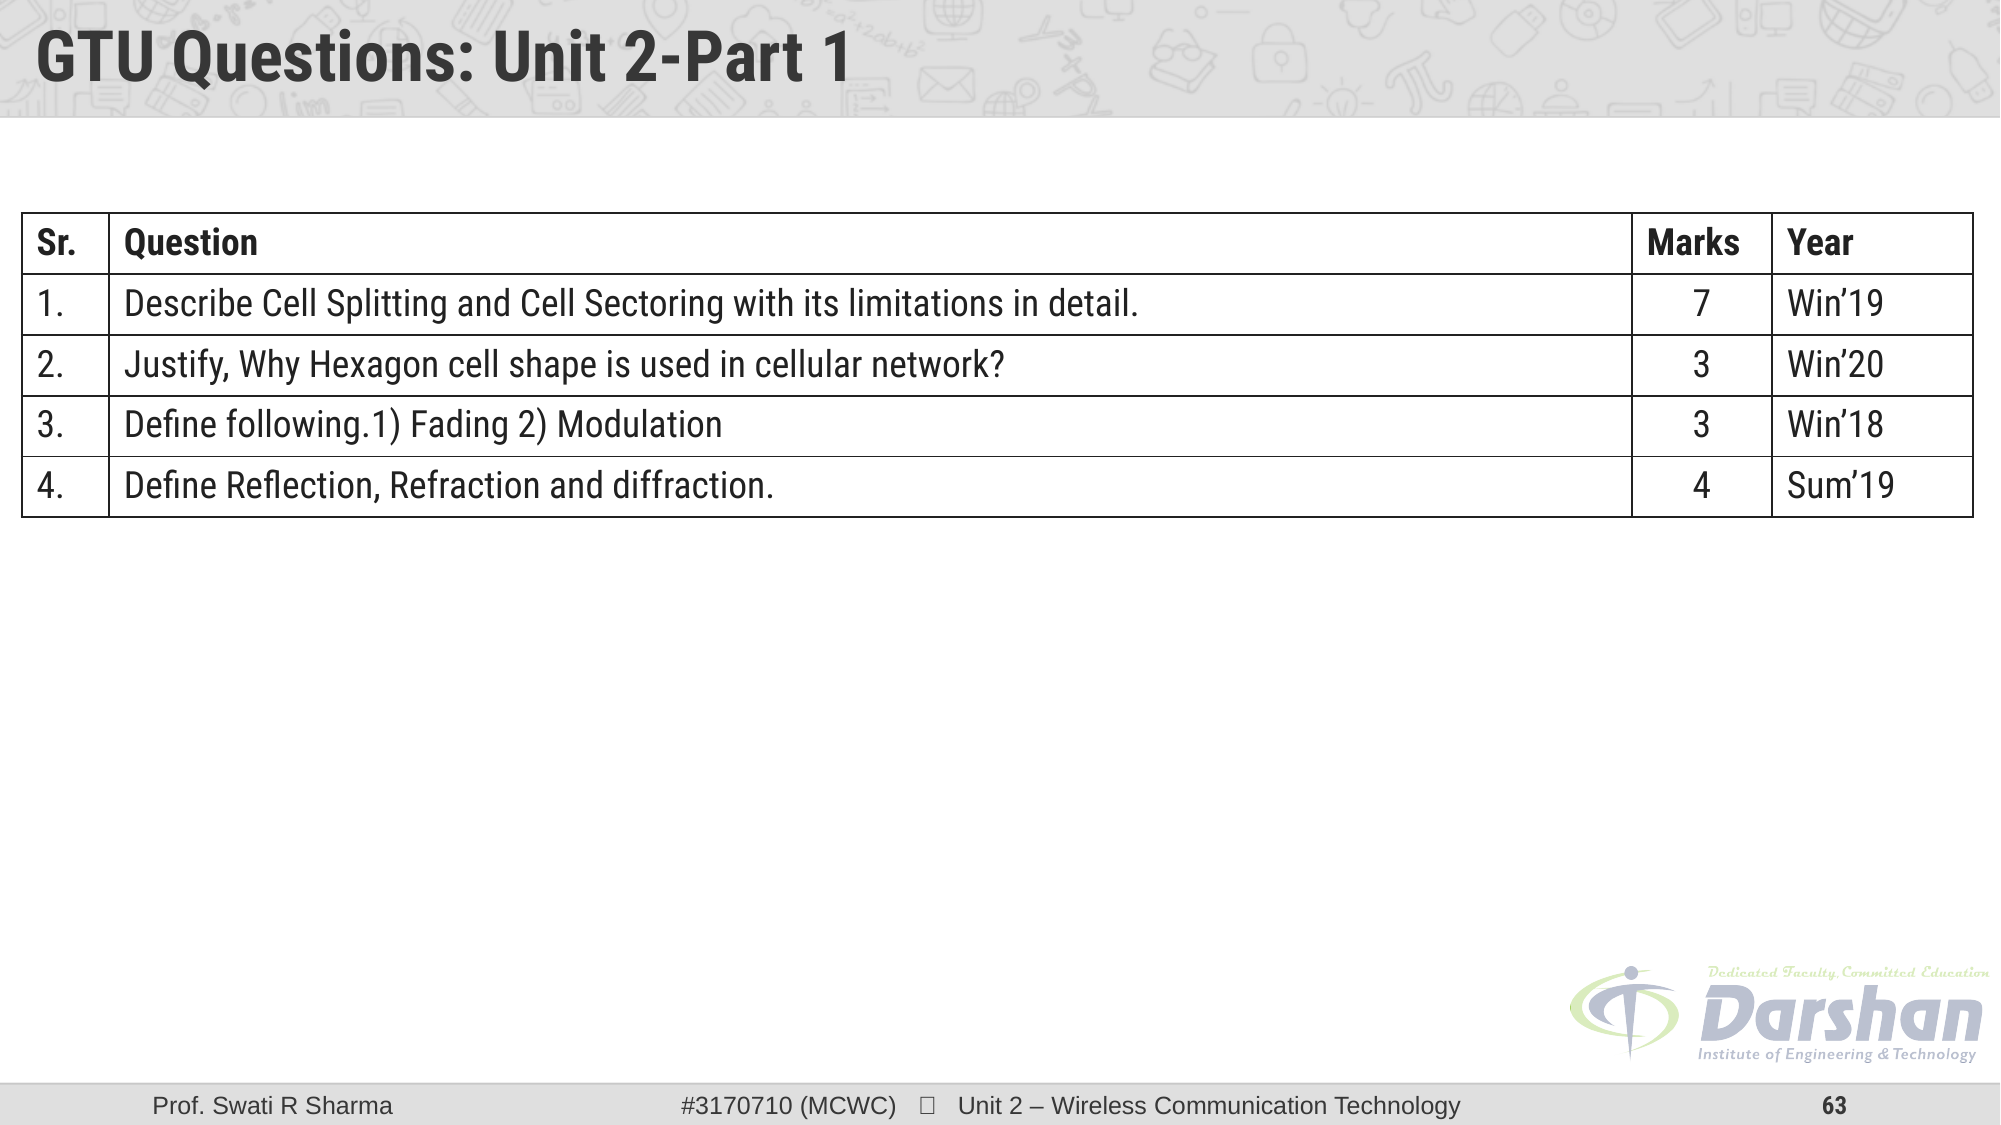

# GTU Questions: Unit 2-Part 1
| Sr. | Question | Marks | Year |
| --- | --- | --- | --- |
| 1. | Describe Cell Splitting and Cell Sectoring with its limitations in detail. | 7 | Win’19 |
| 2. | Justify, Why Hexagon cell shape is used in cellular network? | 3 | Win’20 |
| 3. | Define following.1) Fading 2) Modulation | 3 | Win’18 |
| 4. | Define Reflection, Refraction and diffraction. | 4 | Sum’19 |